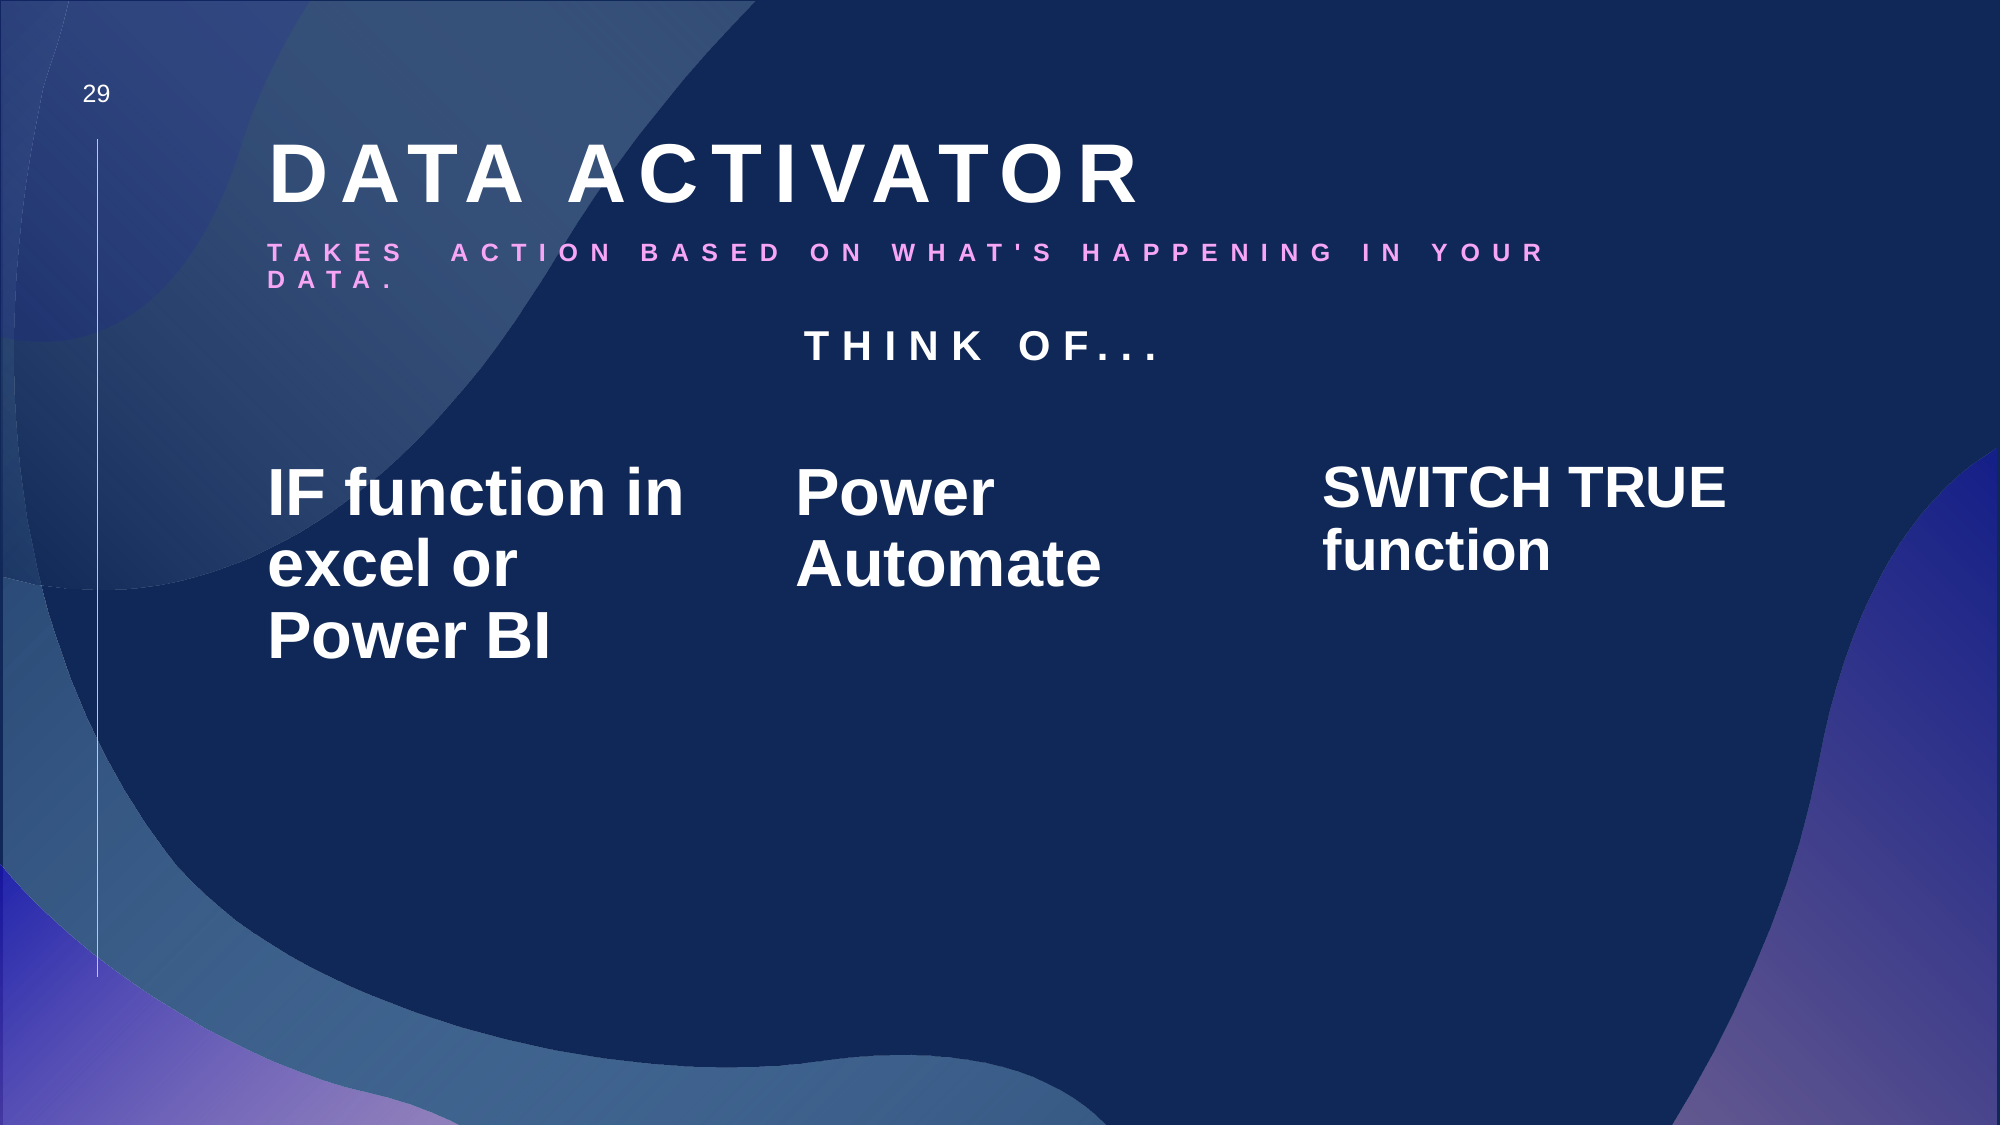

29
# Data activator
takes  action based on what's happening in your data.
THINK Of...
IF function in excel or Power BI
Power Automate
SWITCH TRUE function